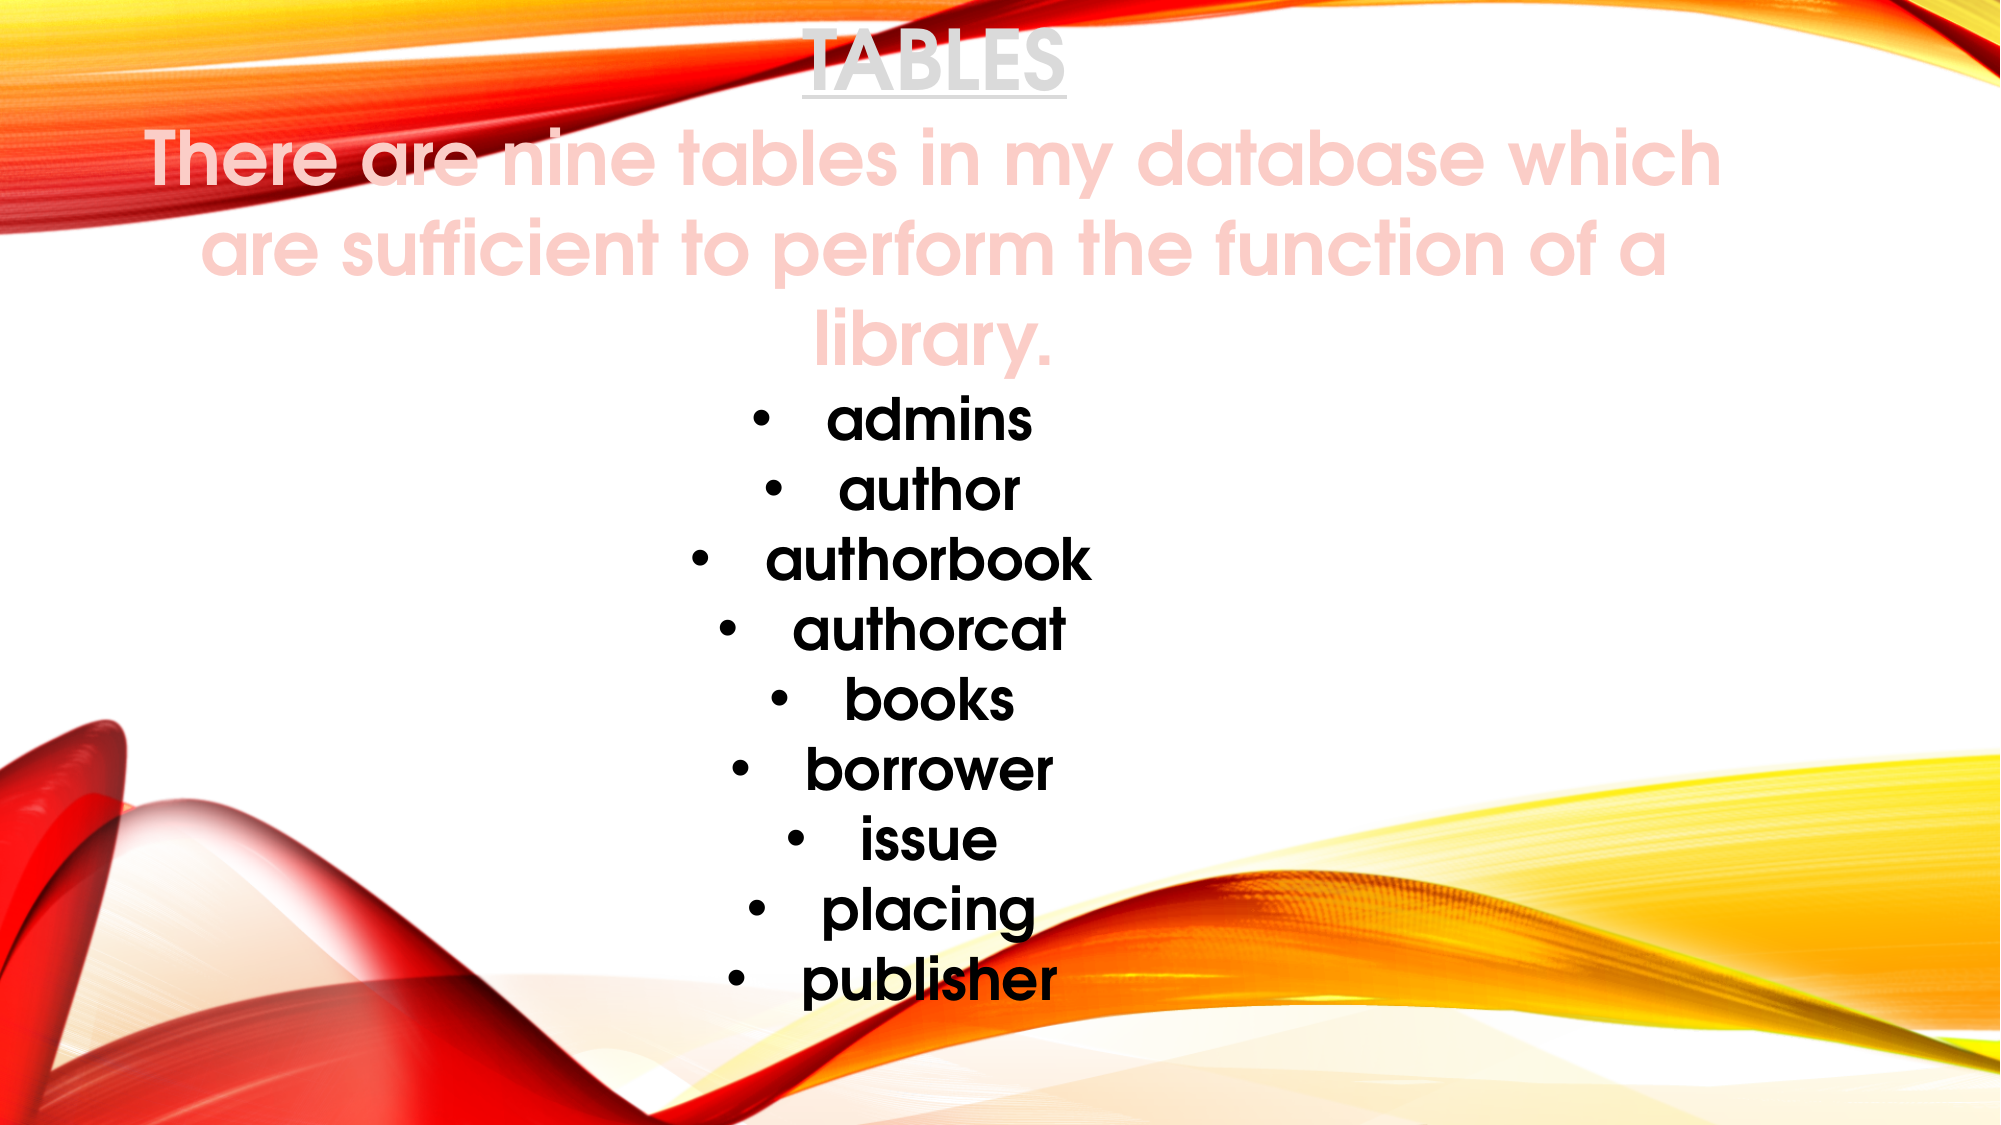

TABLES
There are nine tables in my database which are sufficient to perform the function of a library.
admins
author
authorbook
authorcat
books
borrower
issue
placing
publisher